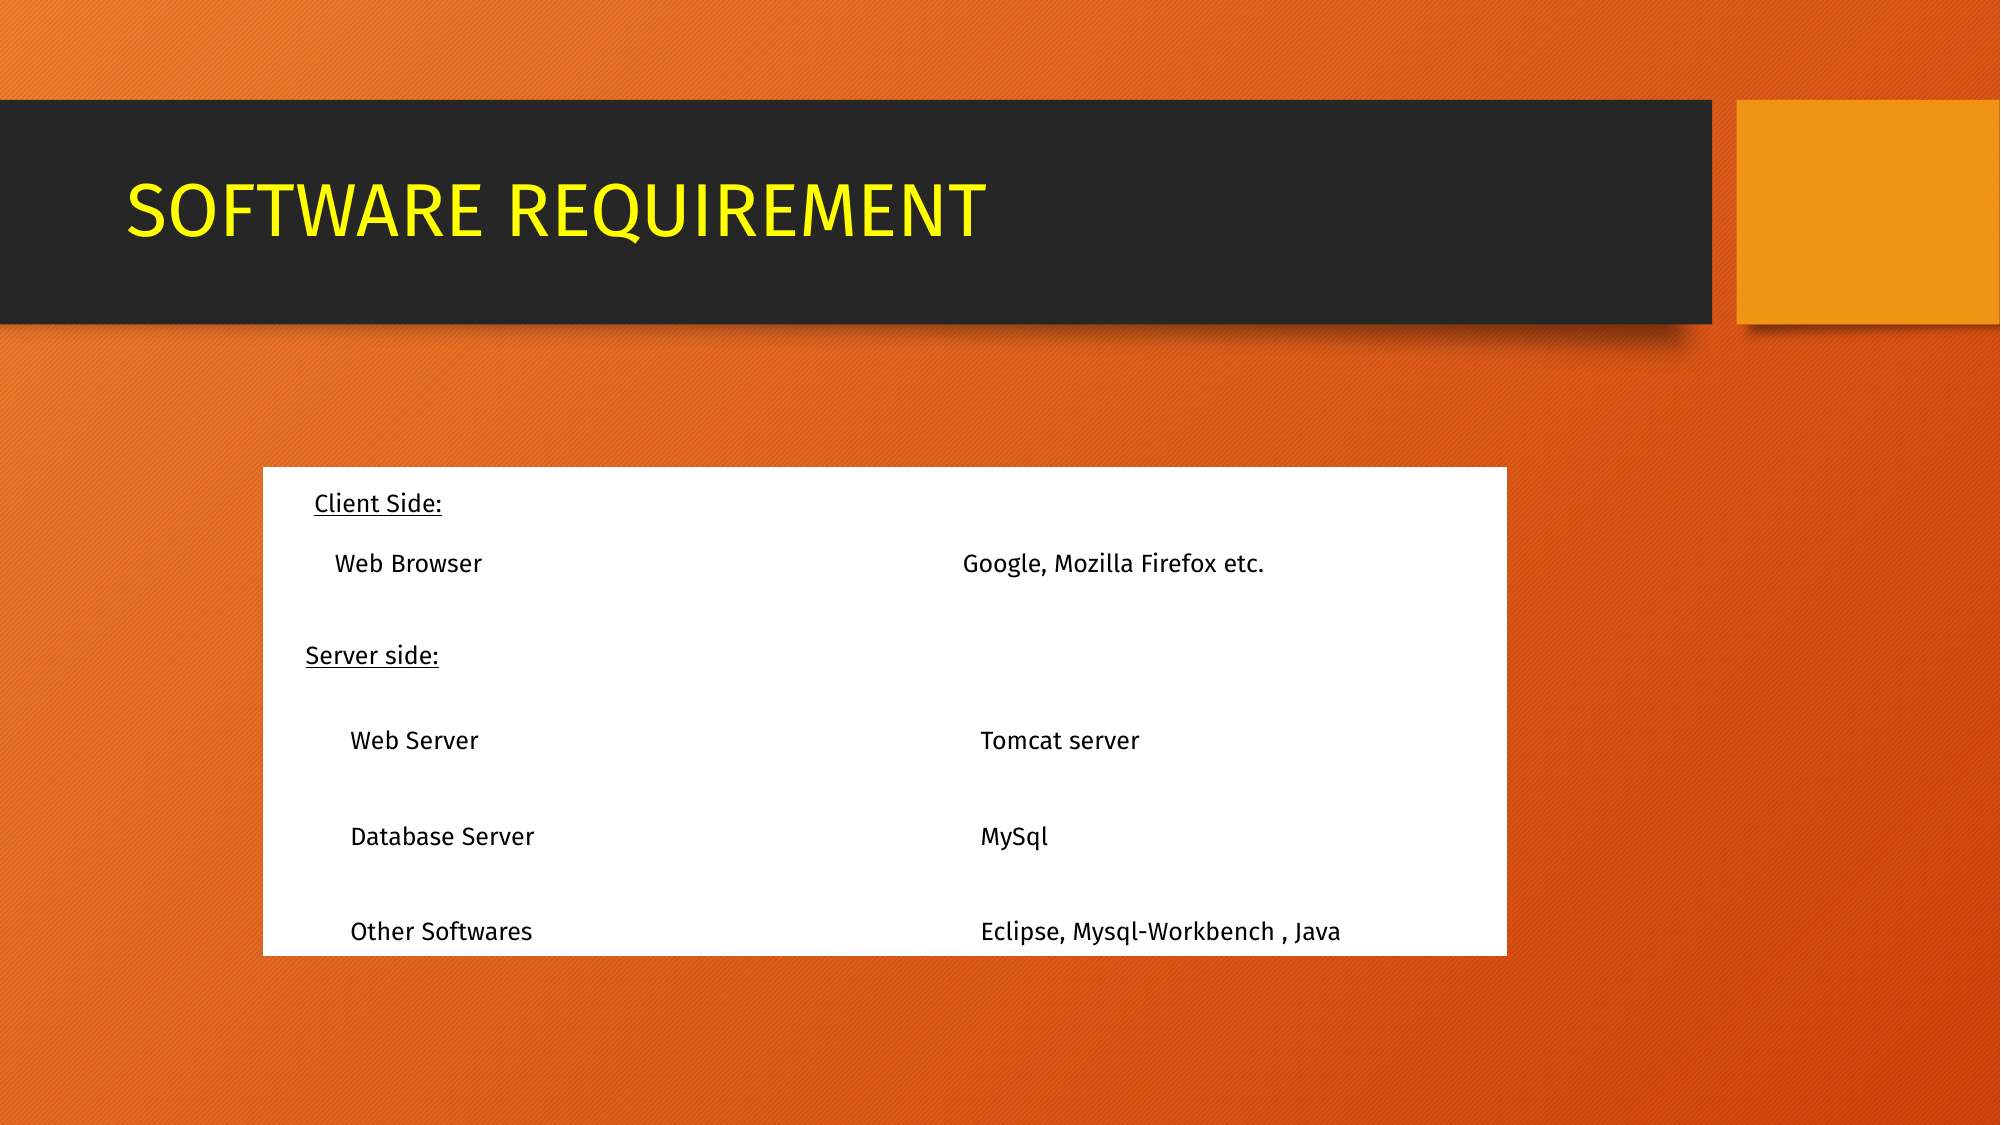

# SOFTWARE REQUIREMENT
|  | Client Side: |  |  |  |
| --- | --- | --- | --- | --- |
|  | Web Browser | Web Browser |  | Google, Mozilla Firefox etc. |
| Server side: |  |  |  |  |
|  |  |  |  |  |
|  |  | Web Server |  | Tomcat server |
|  |  |  |  |  |
|  |  | Database Server |  | MySql |
|  |  |  |  |  |
|  |  | Other Softwares |  | Eclipse, Mysql-Workbench , Java |